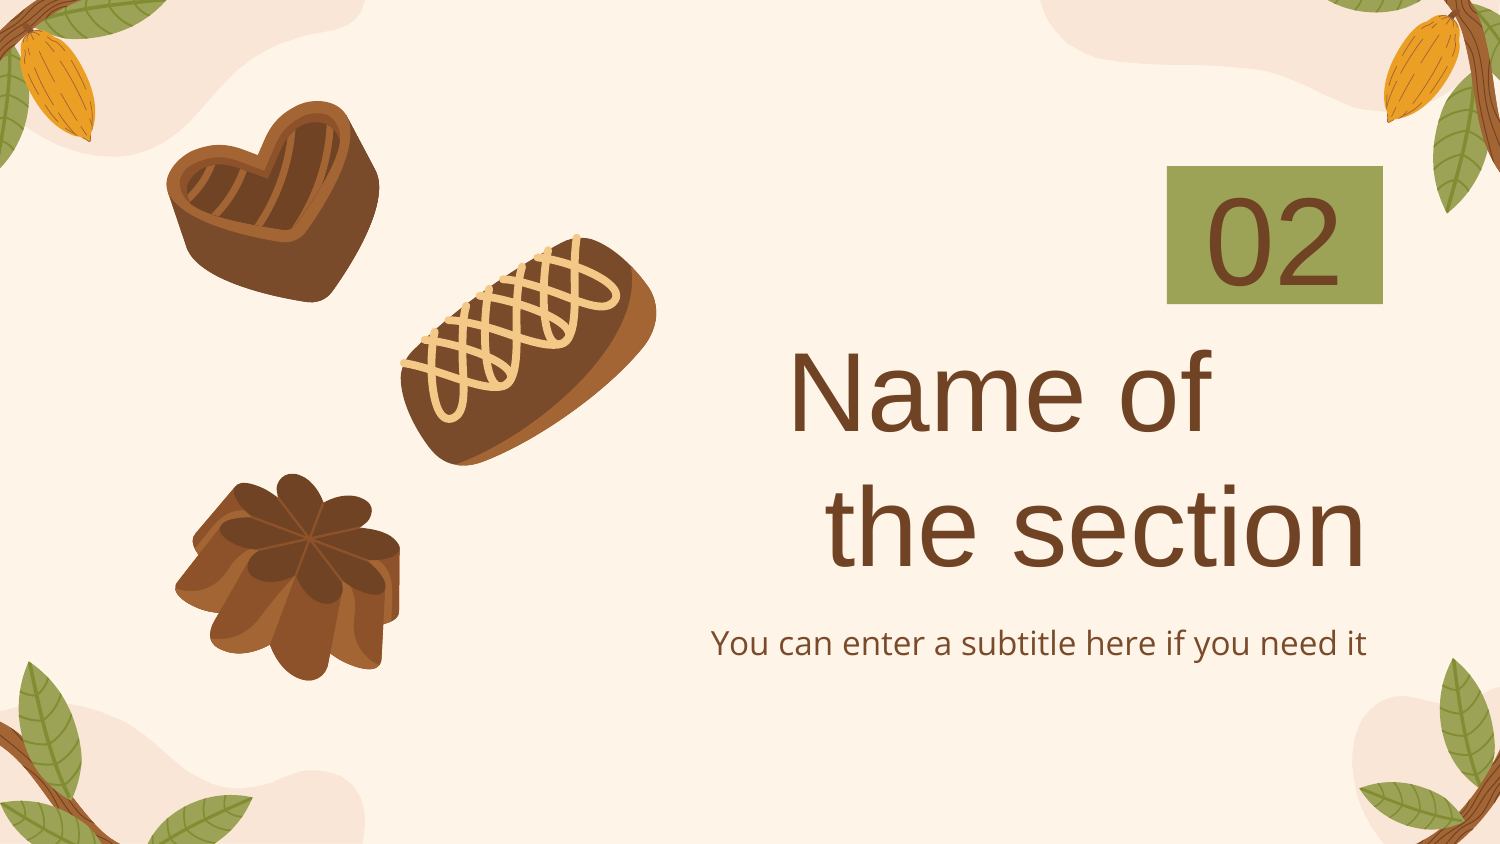

02

# Name of      the section

You can enter a subtitle here if you need it